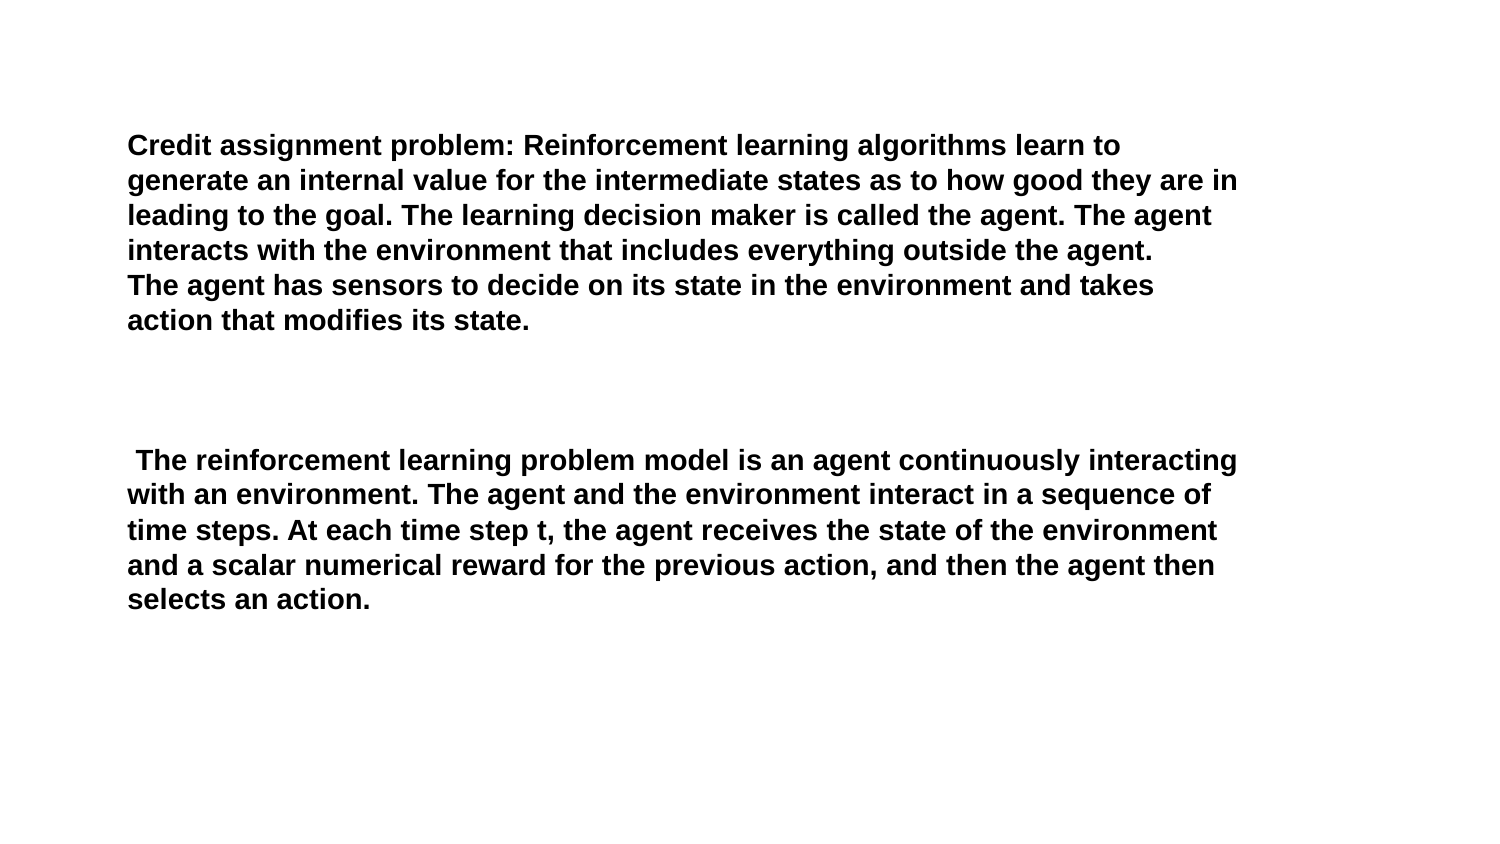

Credit assignment problem: Reinforcement learning algorithms learn to generate an internal value for the intermediate states as to how good they are in leading to the goal. The learning decision maker is called the agent. The agent interacts with the environment that includes everything outside the agent.
The agent has sensors to decide on its state in the environment and takes action that modifies its state.

 The reinforcement learning problem model is an agent continuously interacting with an environment. The agent and the environment interact in a sequence of time steps. At each time step t, the agent receives the state of the environment and a scalar numerical reward for the previous action, and then the agent then selects an action.